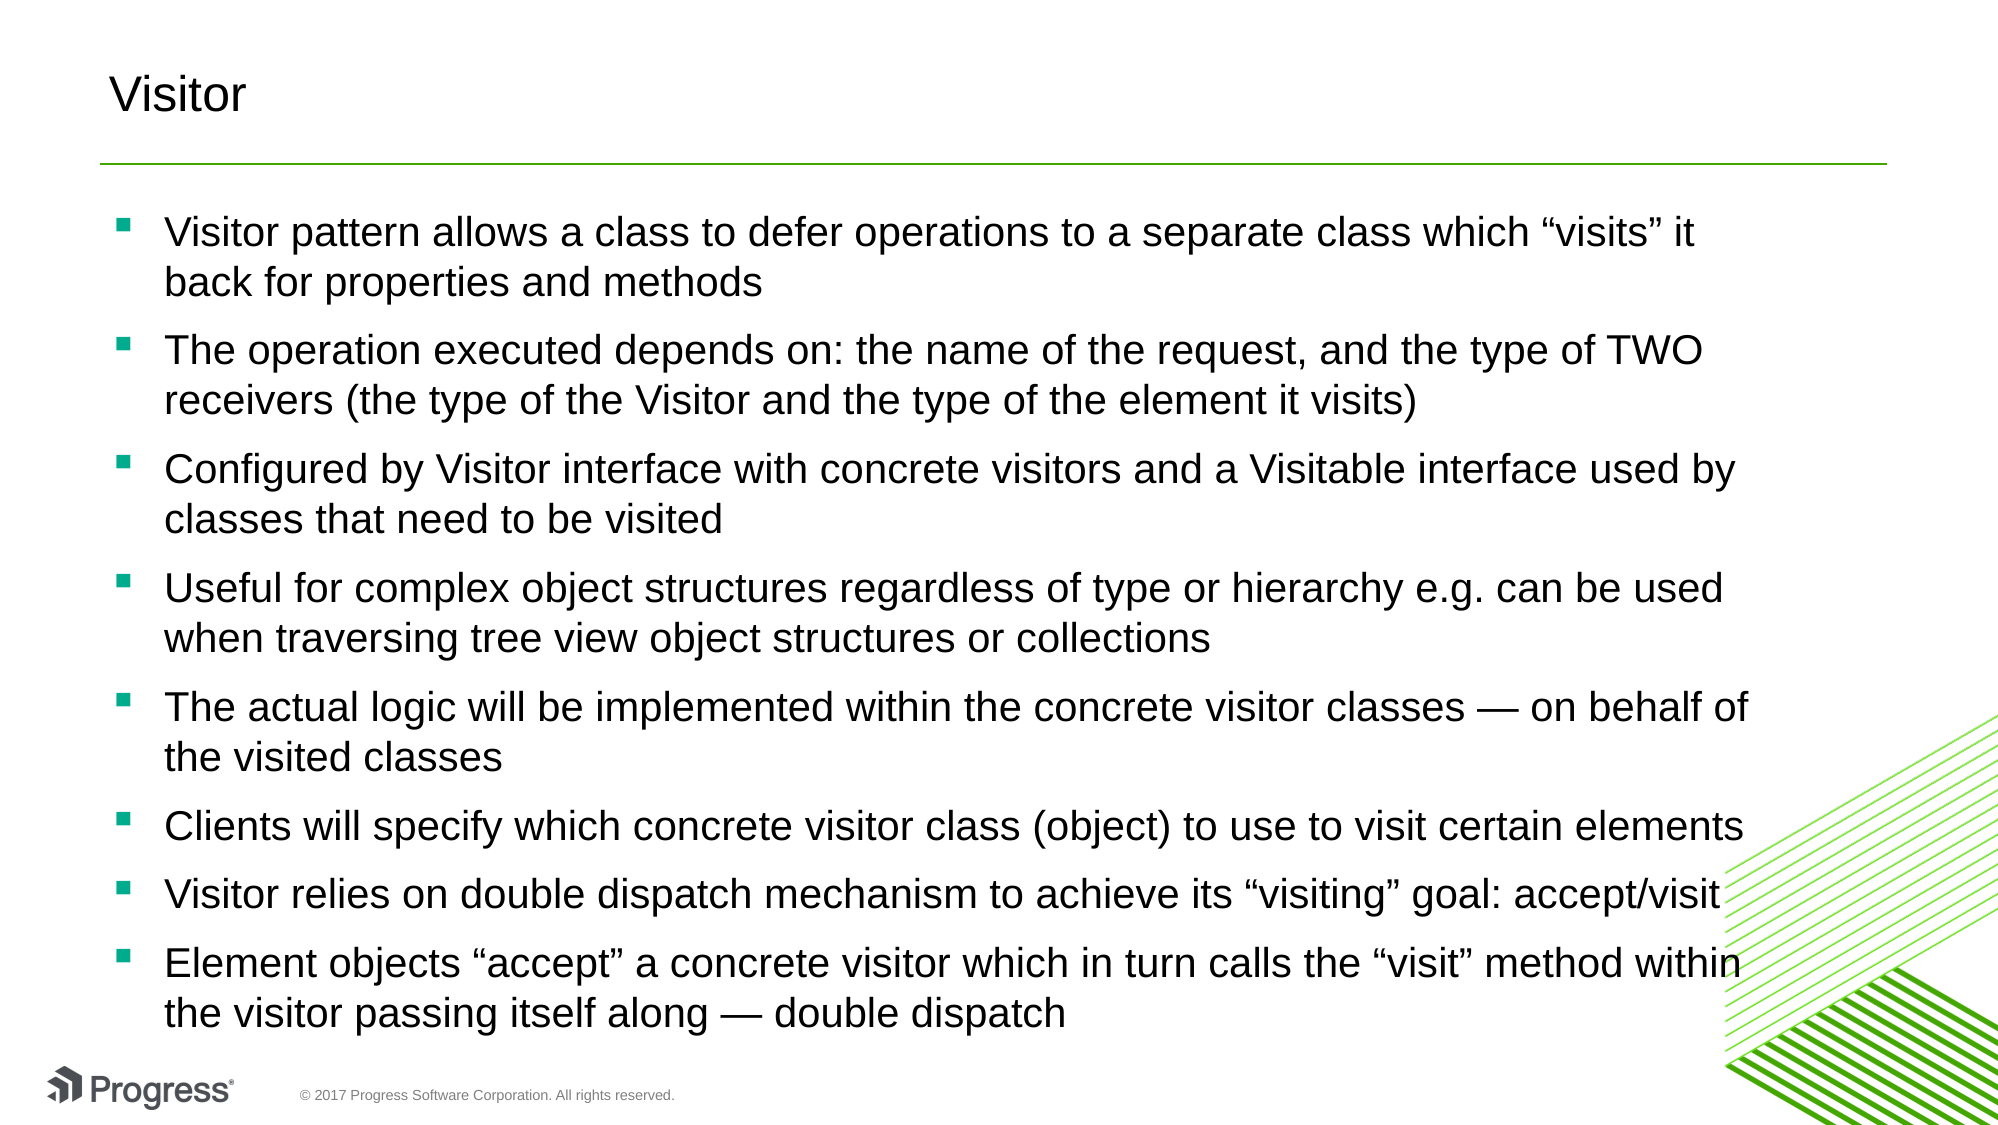

# Visitor
Visitor pattern allows a class to defer operations to a separate class which “visits” it back for properties and methods
The operation executed depends on: the name of the request, and the type of TWO receivers (the type of the Visitor and the type of the element it visits)
Configured by Visitor interface with concrete visitors and a Visitable interface used by classes that need to be visited
Useful for complex object structures regardless of type or hierarchy e.g. can be used when traversing tree view object structures or collections
The actual logic will be implemented within the concrete visitor classes — on behalf of the visited classes
Clients will specify which concrete visitor class (object) to use to visit certain elements
Visitor relies on double dispatch mechanism to achieve its “visiting” goal: accept/visit
Element objects “accept” a concrete visitor which in turn calls the “visit” method within the visitor passing itself along — double dispatch
63